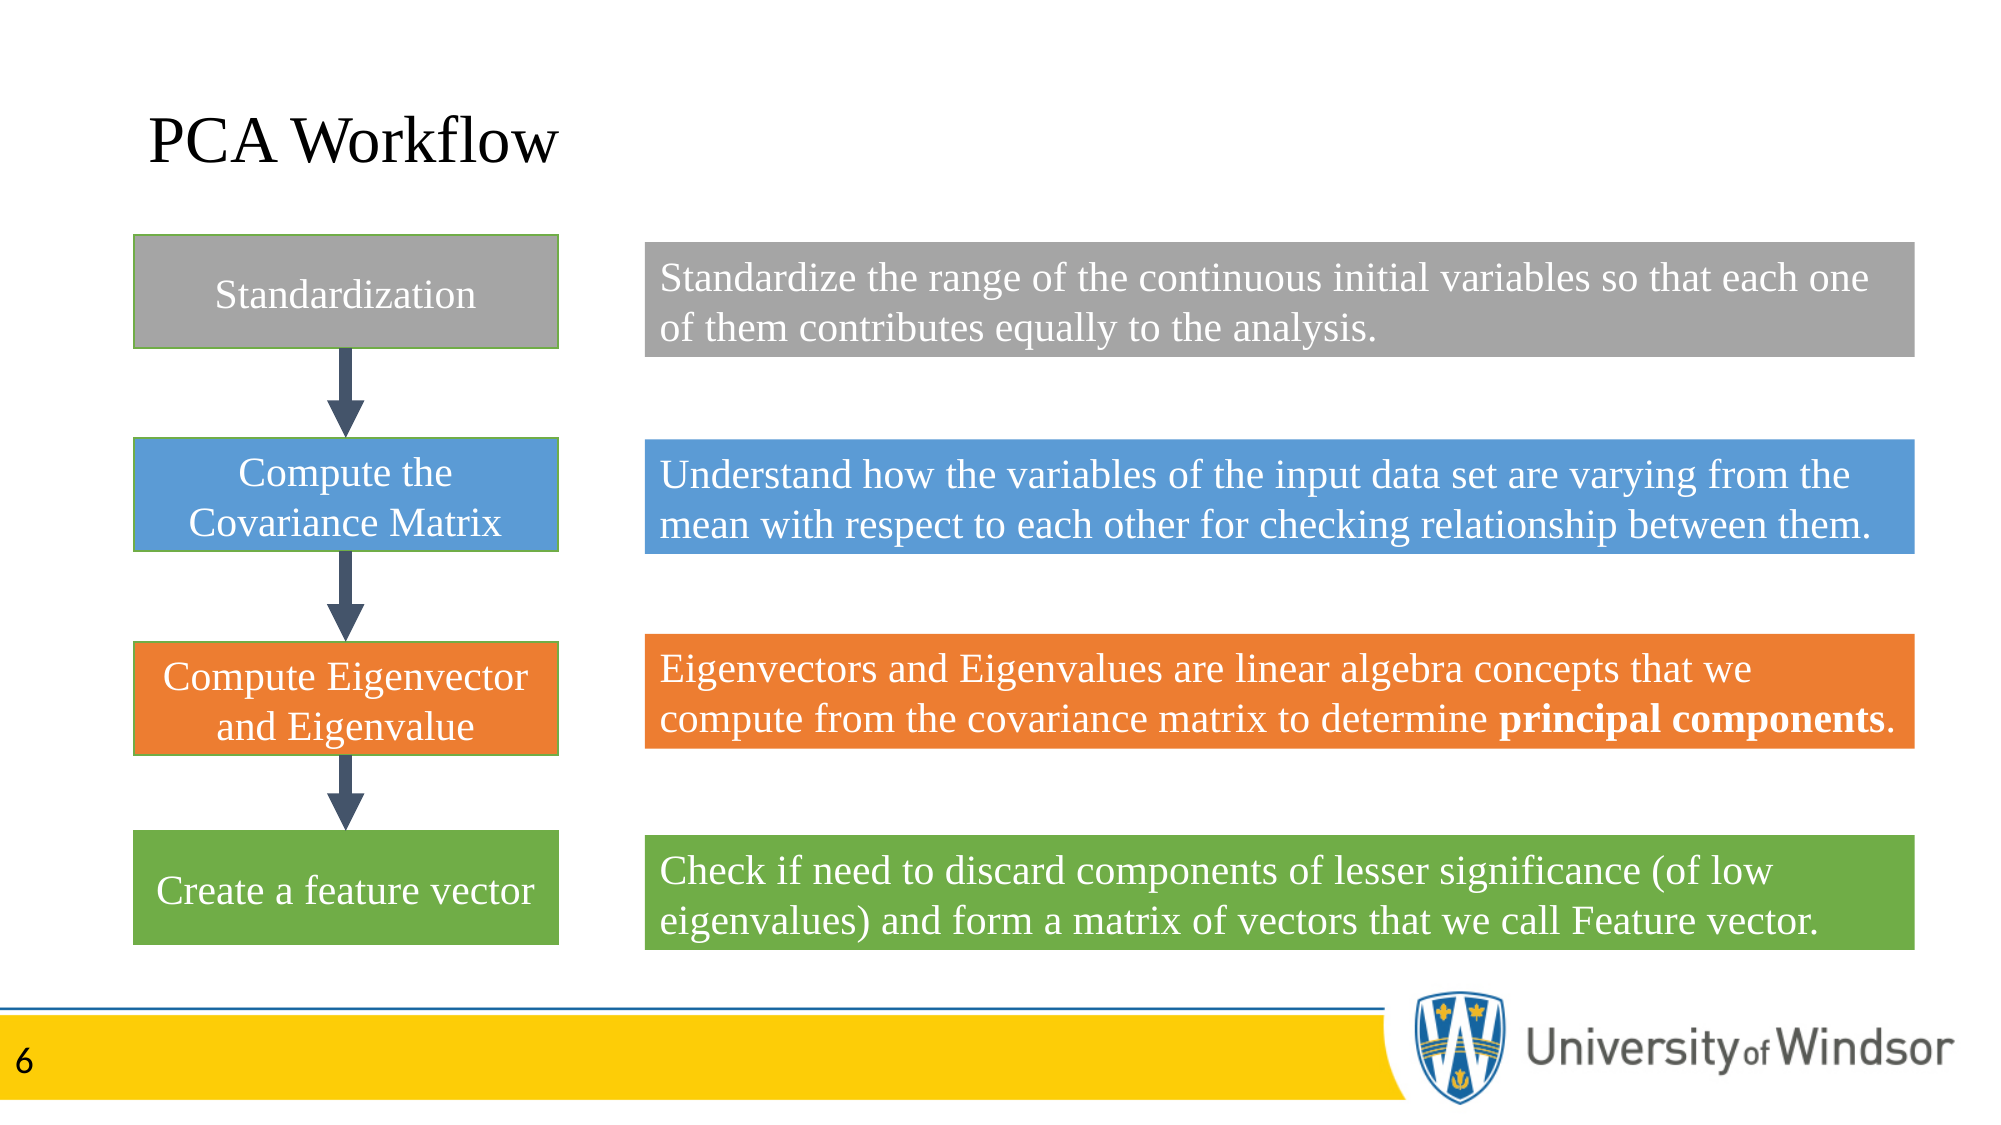

# PCA Workflow
Standardization
Standardize the range of the continuous initial variables so that each one of them contributes equally to the analysis.
Compute the Covariance Matrix
Understand how the variables of the input data set are varying from the mean with respect to each other for checking relationship between them.
Eigenvectors and Eigenvalues are linear algebra concepts that we compute from the covariance matrix to determine principal components.
Compute Eigenvector and Eigenvalue
Create a feature vector
Check if need to discard components of lesser significance (of low eigenvalues) and form a matrix of vectors that we call Feature vector.
6